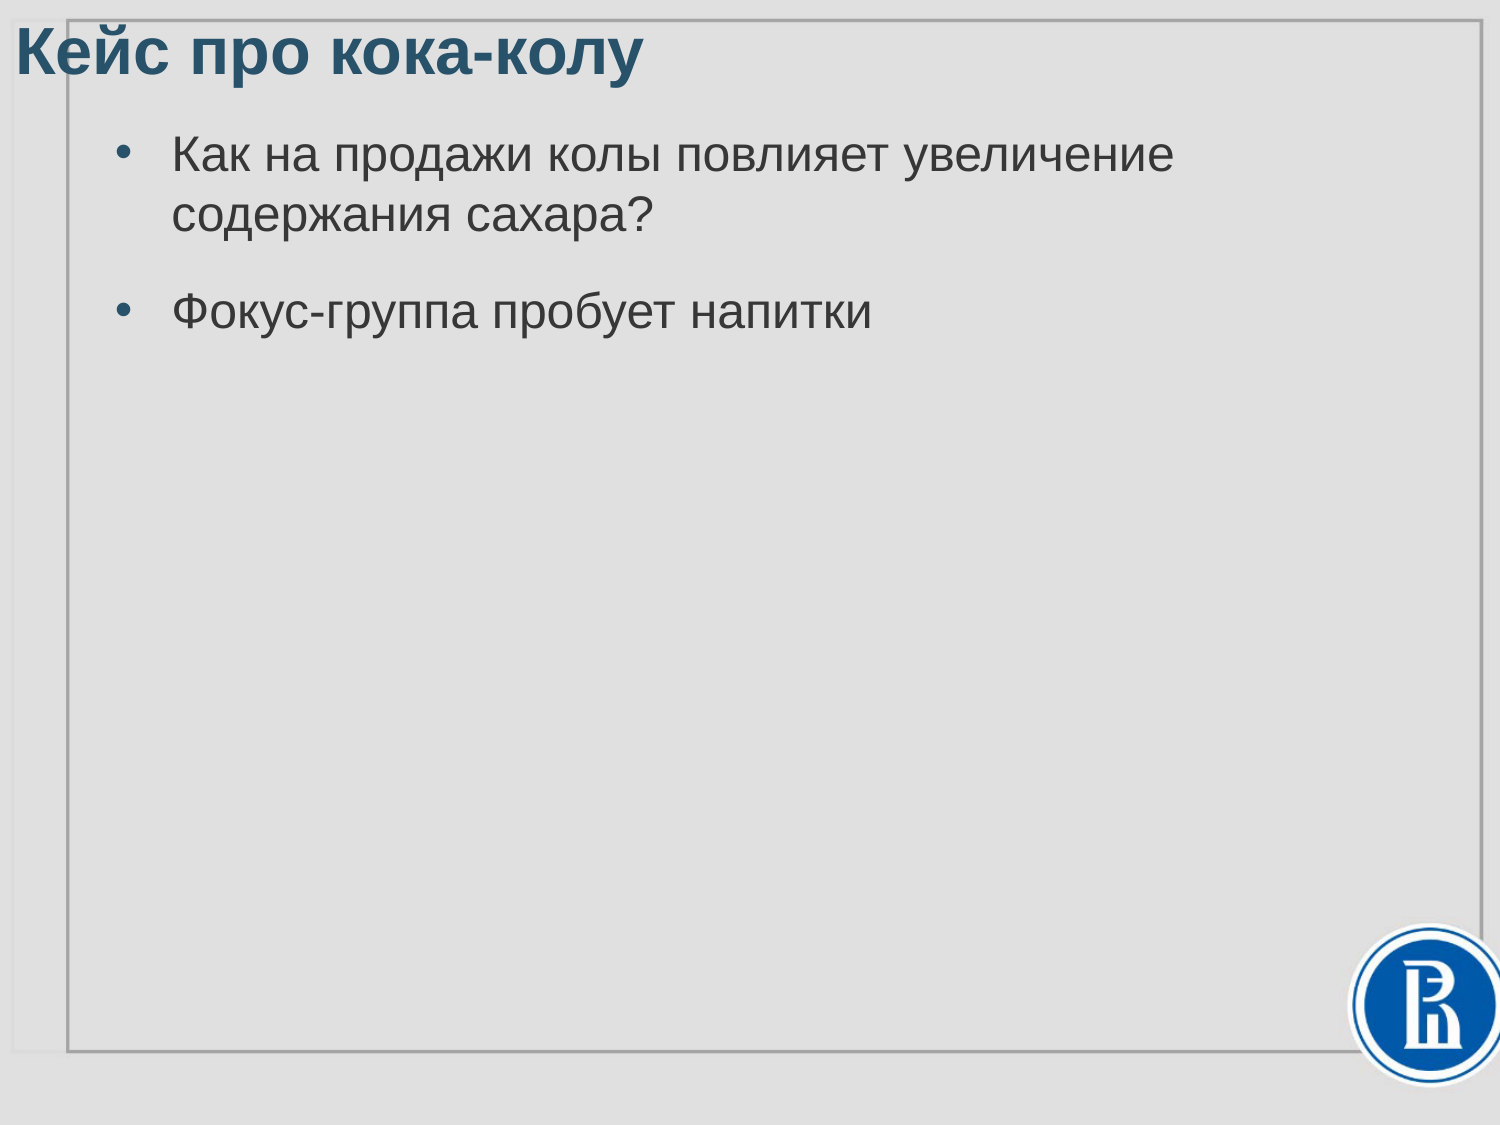

# Кейс про кока-колу
Как на продажи колы повлияет увеличение содержания сахара?
Фокус-группа пробует напитки